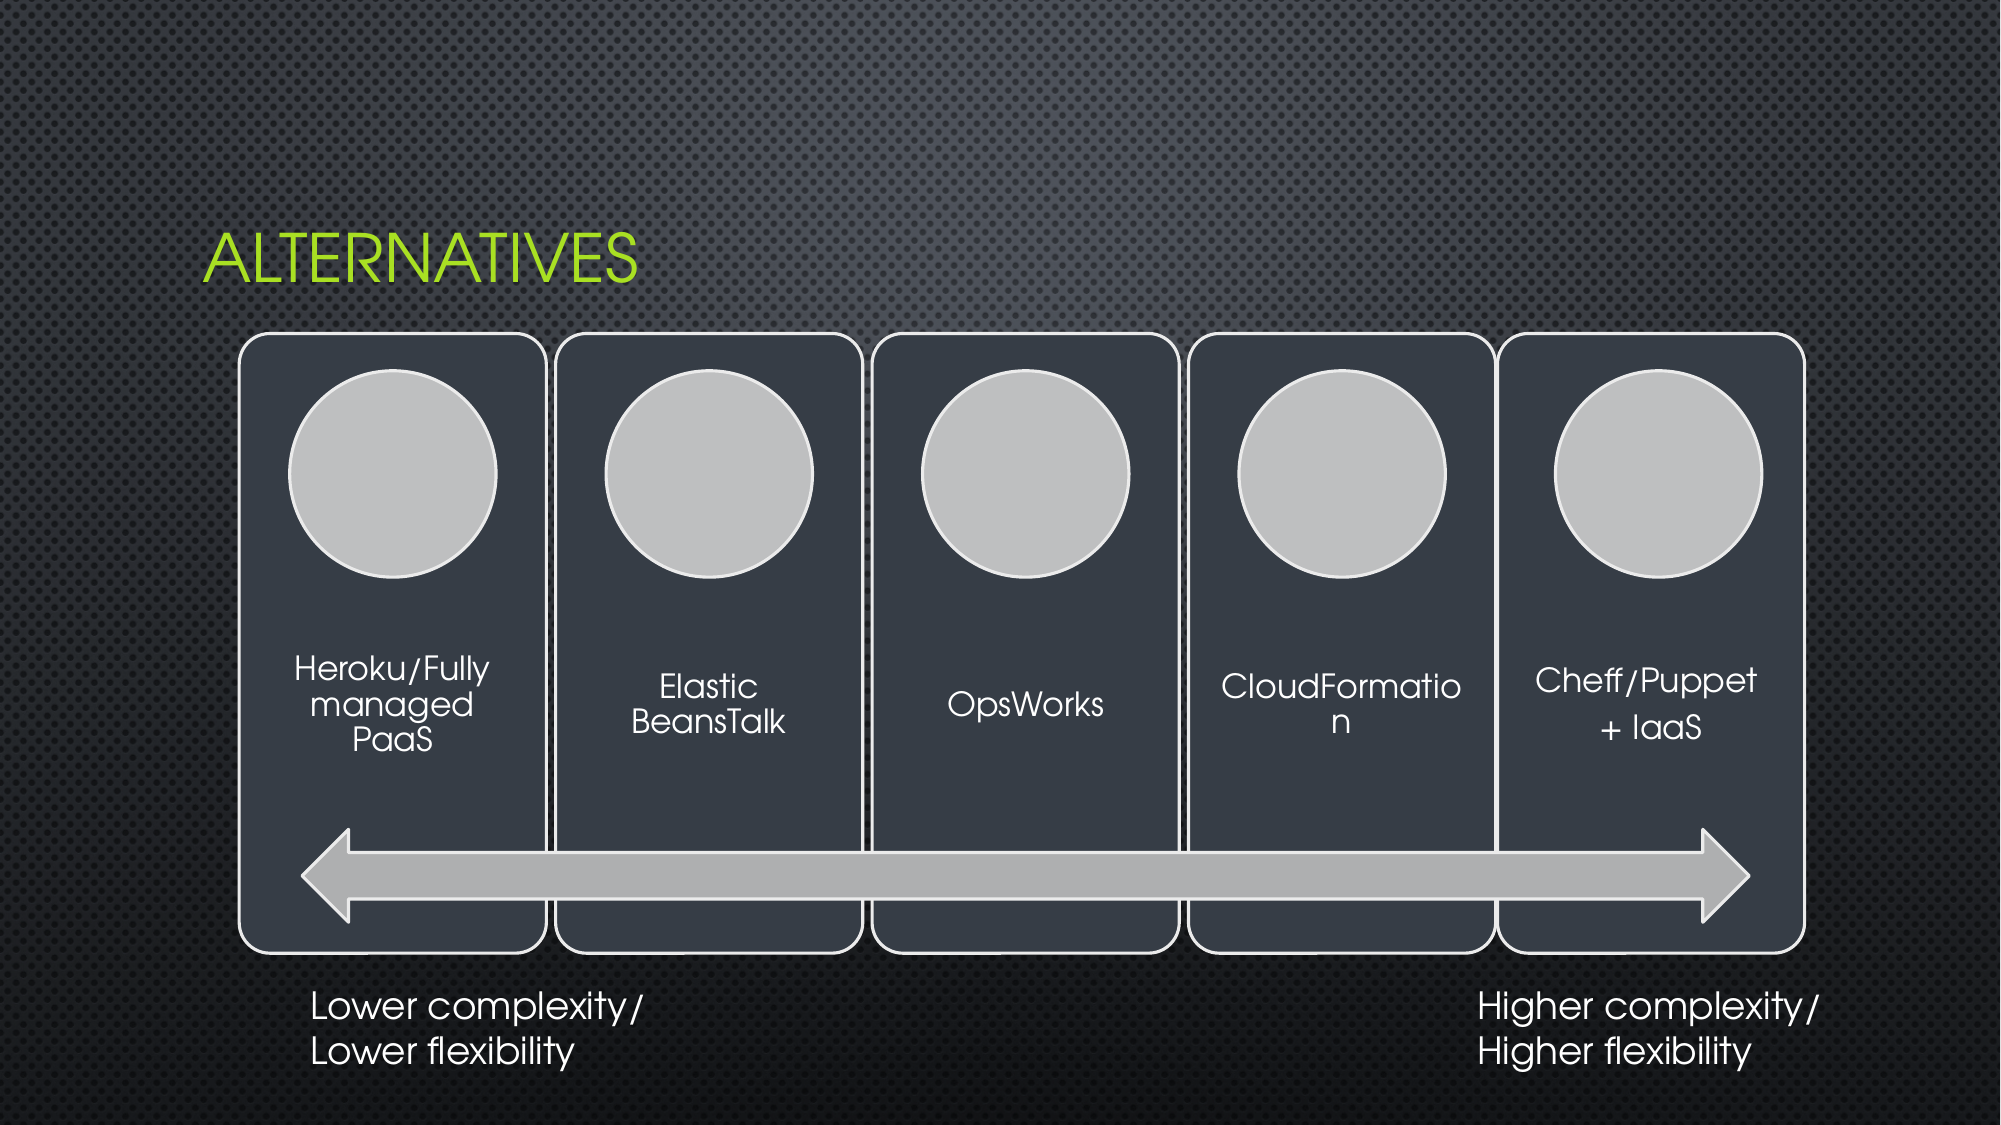

# alternatives
Heroku/Fully managed PaaS
Elastic BeansTalk
OpsWorks
CloudFormation
Cheff/Puppet
+ IaaS
Lower complexity/
Lower flexibility
Higher complexity/
Higher flexibility